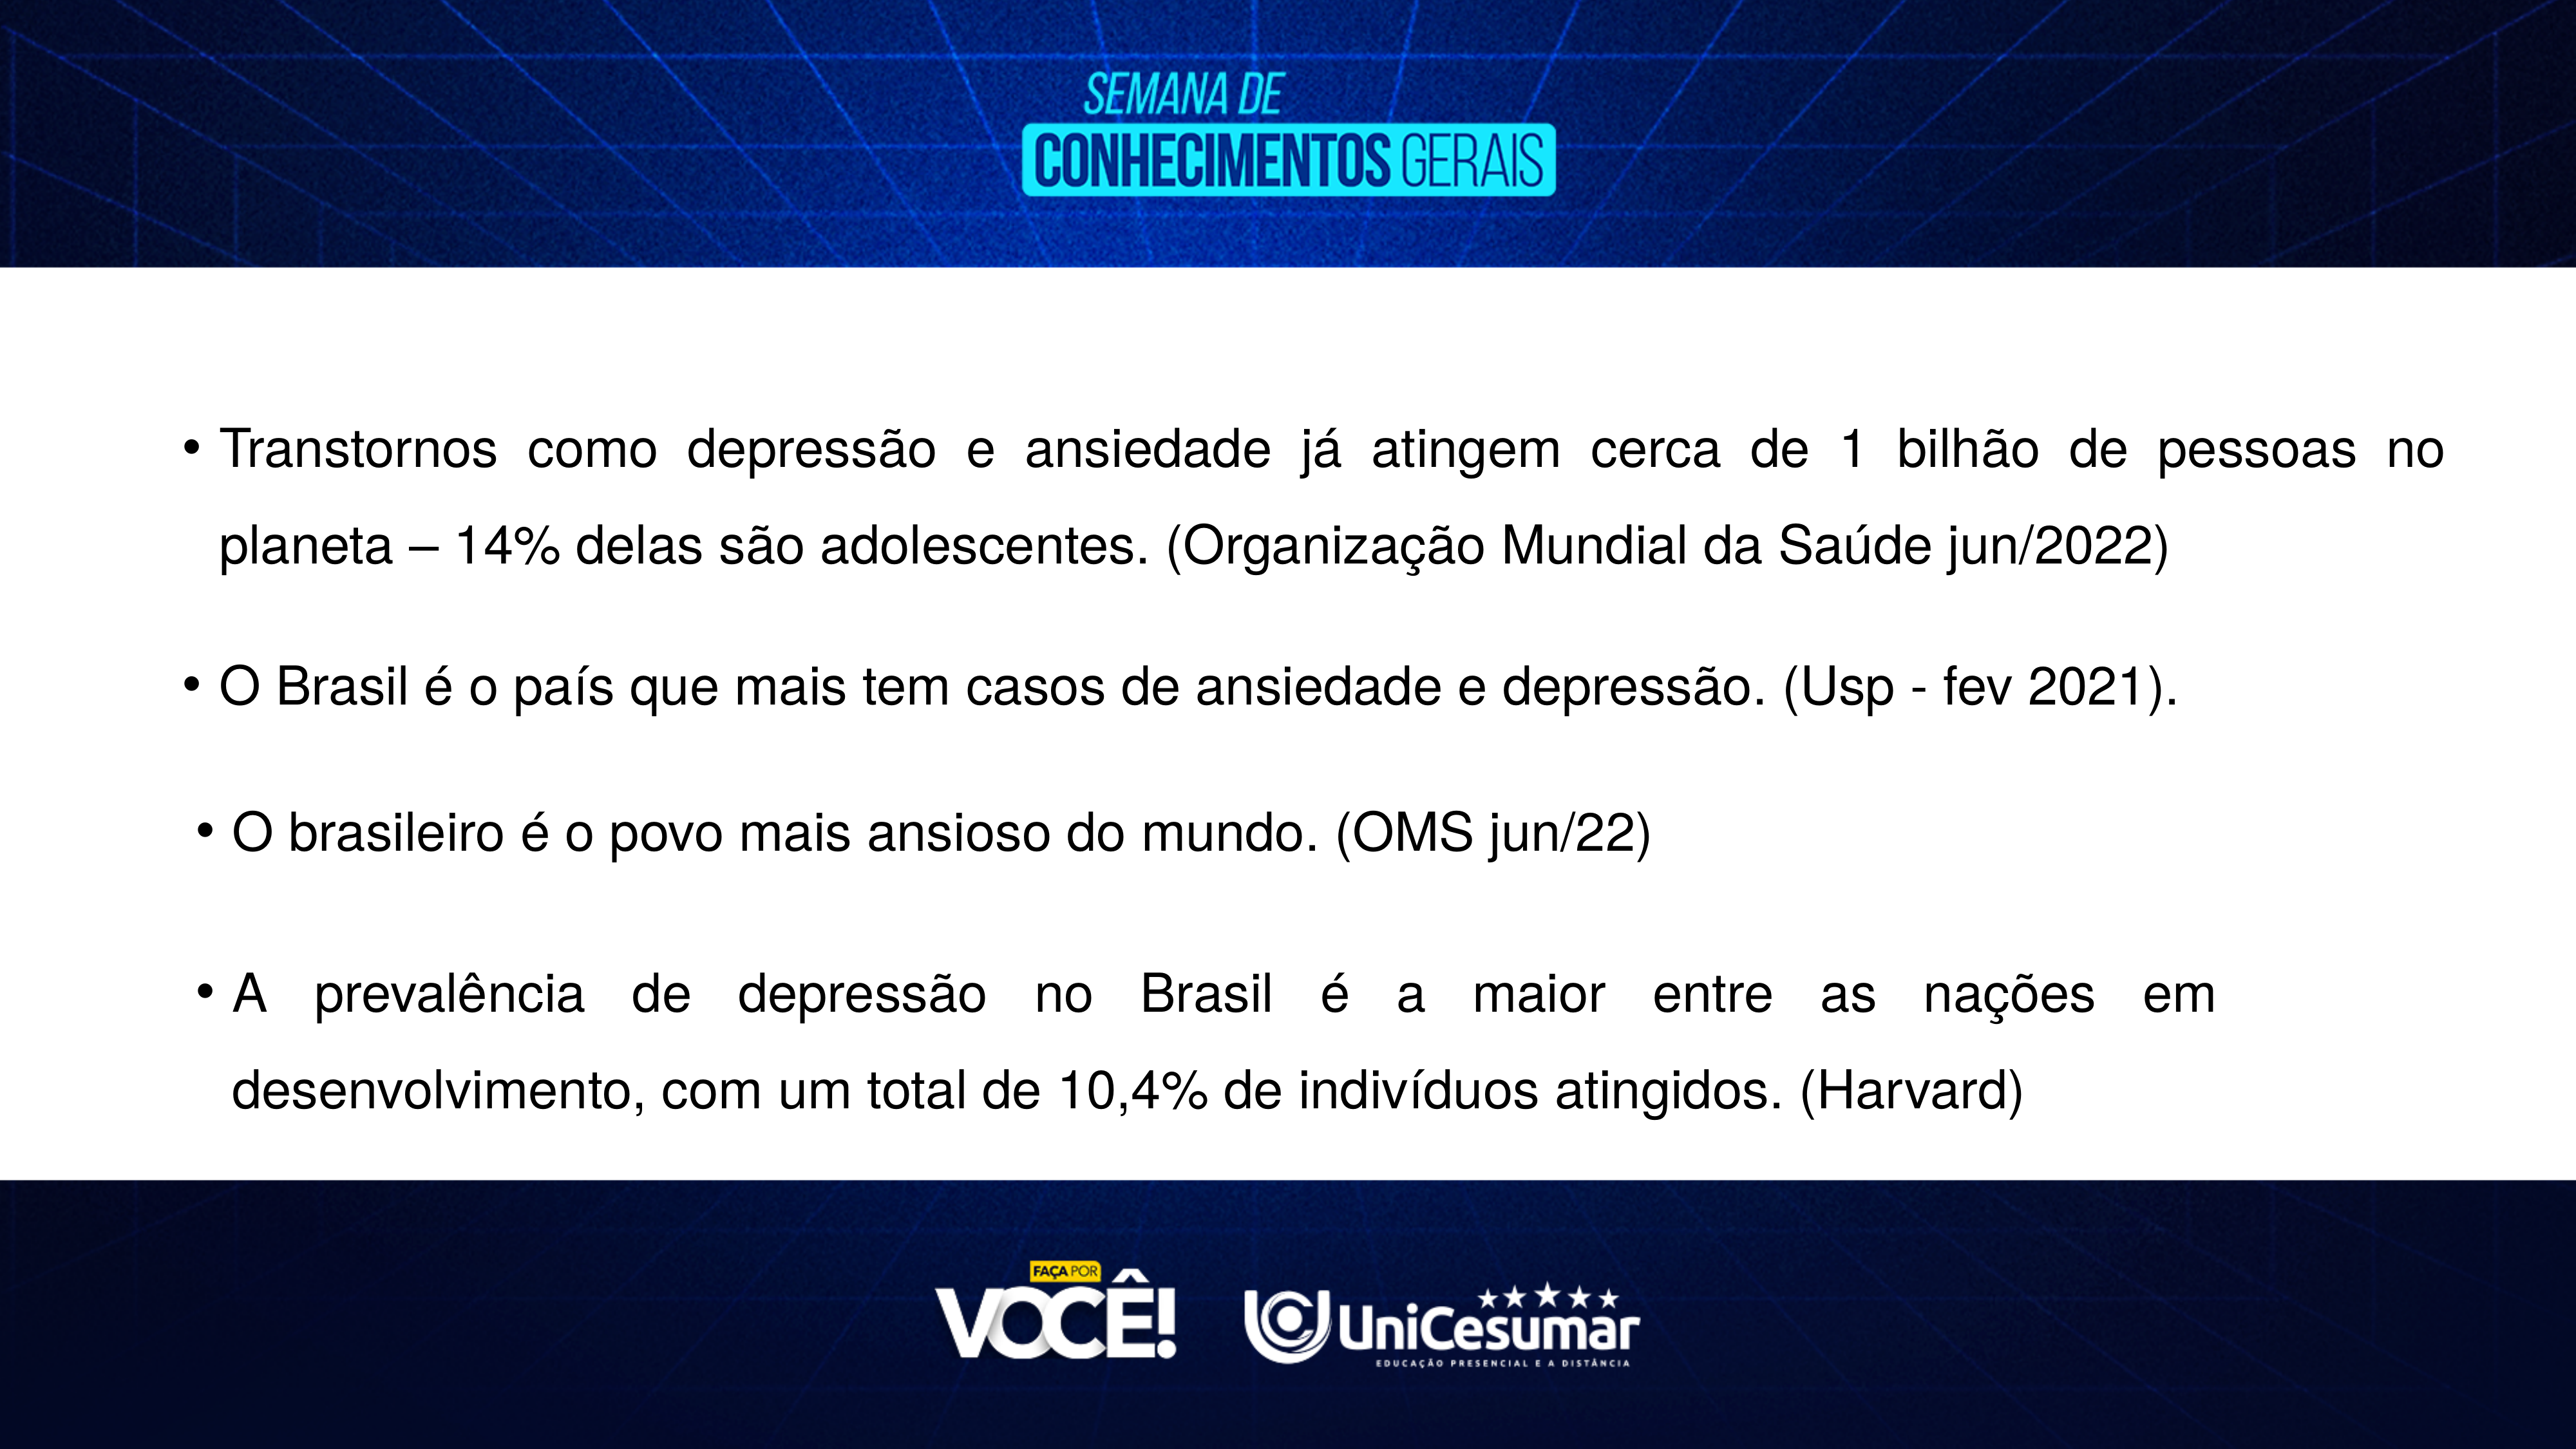

Transtornos como depressão e ansiedade já atingem cerca de 1 bilhão de pessoas no planeta – 14% delas são adolescentes. (Organização Mundial da Saúde jun/2022)
O Brasil é o país que mais tem casos de ansiedade e depressão. (Usp - fev 2021).

O brasileiro é o povo mais ansioso do mundo. (OMS jun/22)
A prevalência de depressão no Brasil é a maior entre as nações em desenvolvimento, com um total de 10,4% de indivíduos atingidos. (Harvard)